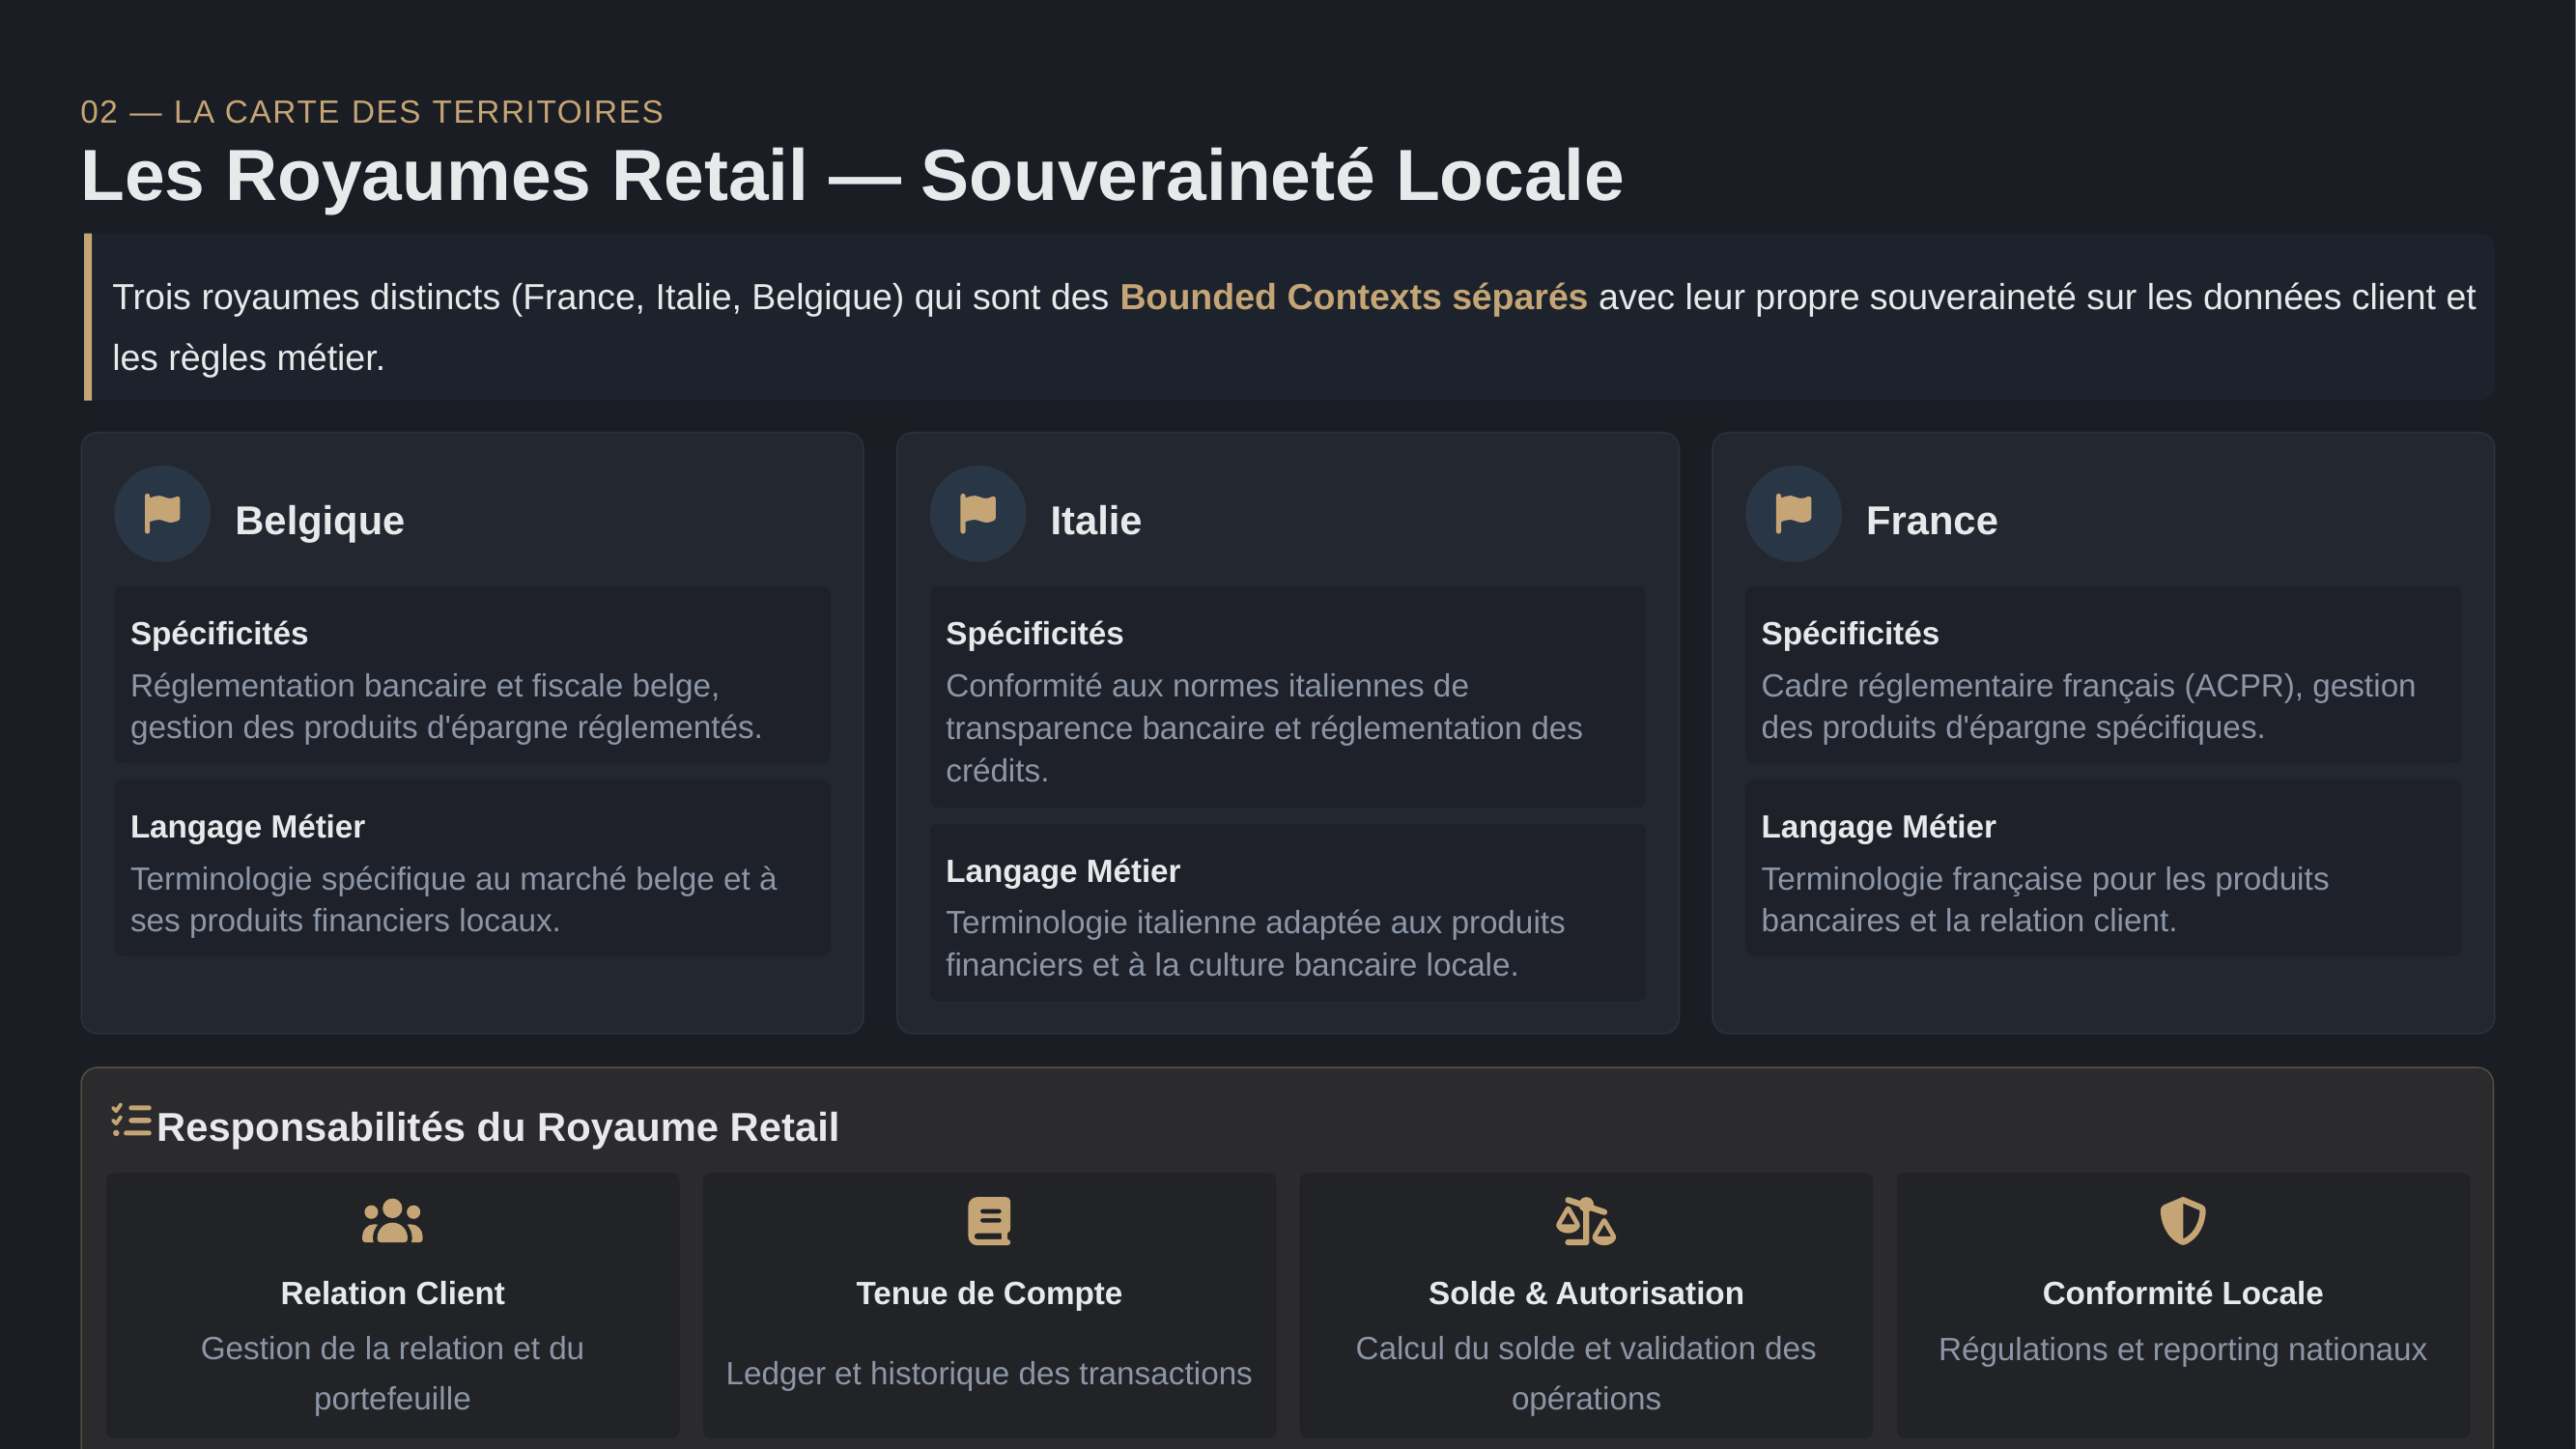

02 — LA CARTE DES TERRITOIRES
Les Royaumes Retail — Souveraineté Locale

Trois royaumes distincts (France, Italie, Belgique) qui sont des Bounded Contexts séparés avec leur propre souveraineté sur les données client et les règles métier.

Belgique
Italie
France

Spécificités
Spécificités
Spécificités
Réglementation bancaire et fiscale belge, gestion des produits d'épargne réglementés.
Conformité aux normes italiennes de transparence bancaire et réglementation des crédits.
Cadre réglementaire français (ACPR), gestion des produits d'épargne spécifiques.

Langage Métier
Langage Métier

Langage Métier
Terminologie spécifique au marché belge et à ses produits financiers locaux.
Terminologie française pour les produits bancaires et la relation client.
Terminologie italienne adaptée aux produits financiers et à la culture bancaire locale.

Responsabilités du Royaume Retail

Relation Client
Tenue de Compte
Solde & Autorisation
Conformité Locale
Gestion de la relation et du portefeuille
Ledger et historique des transactions
Calcul du solde et validation des opérations
Régulations et reporting nationaux

Pourquoi distincts ? Parce que le produit "Compte Épargne" en Belgique a des règles fiscales et comportementales différentes de l'Italie, et le langage métier change fondamentalement .